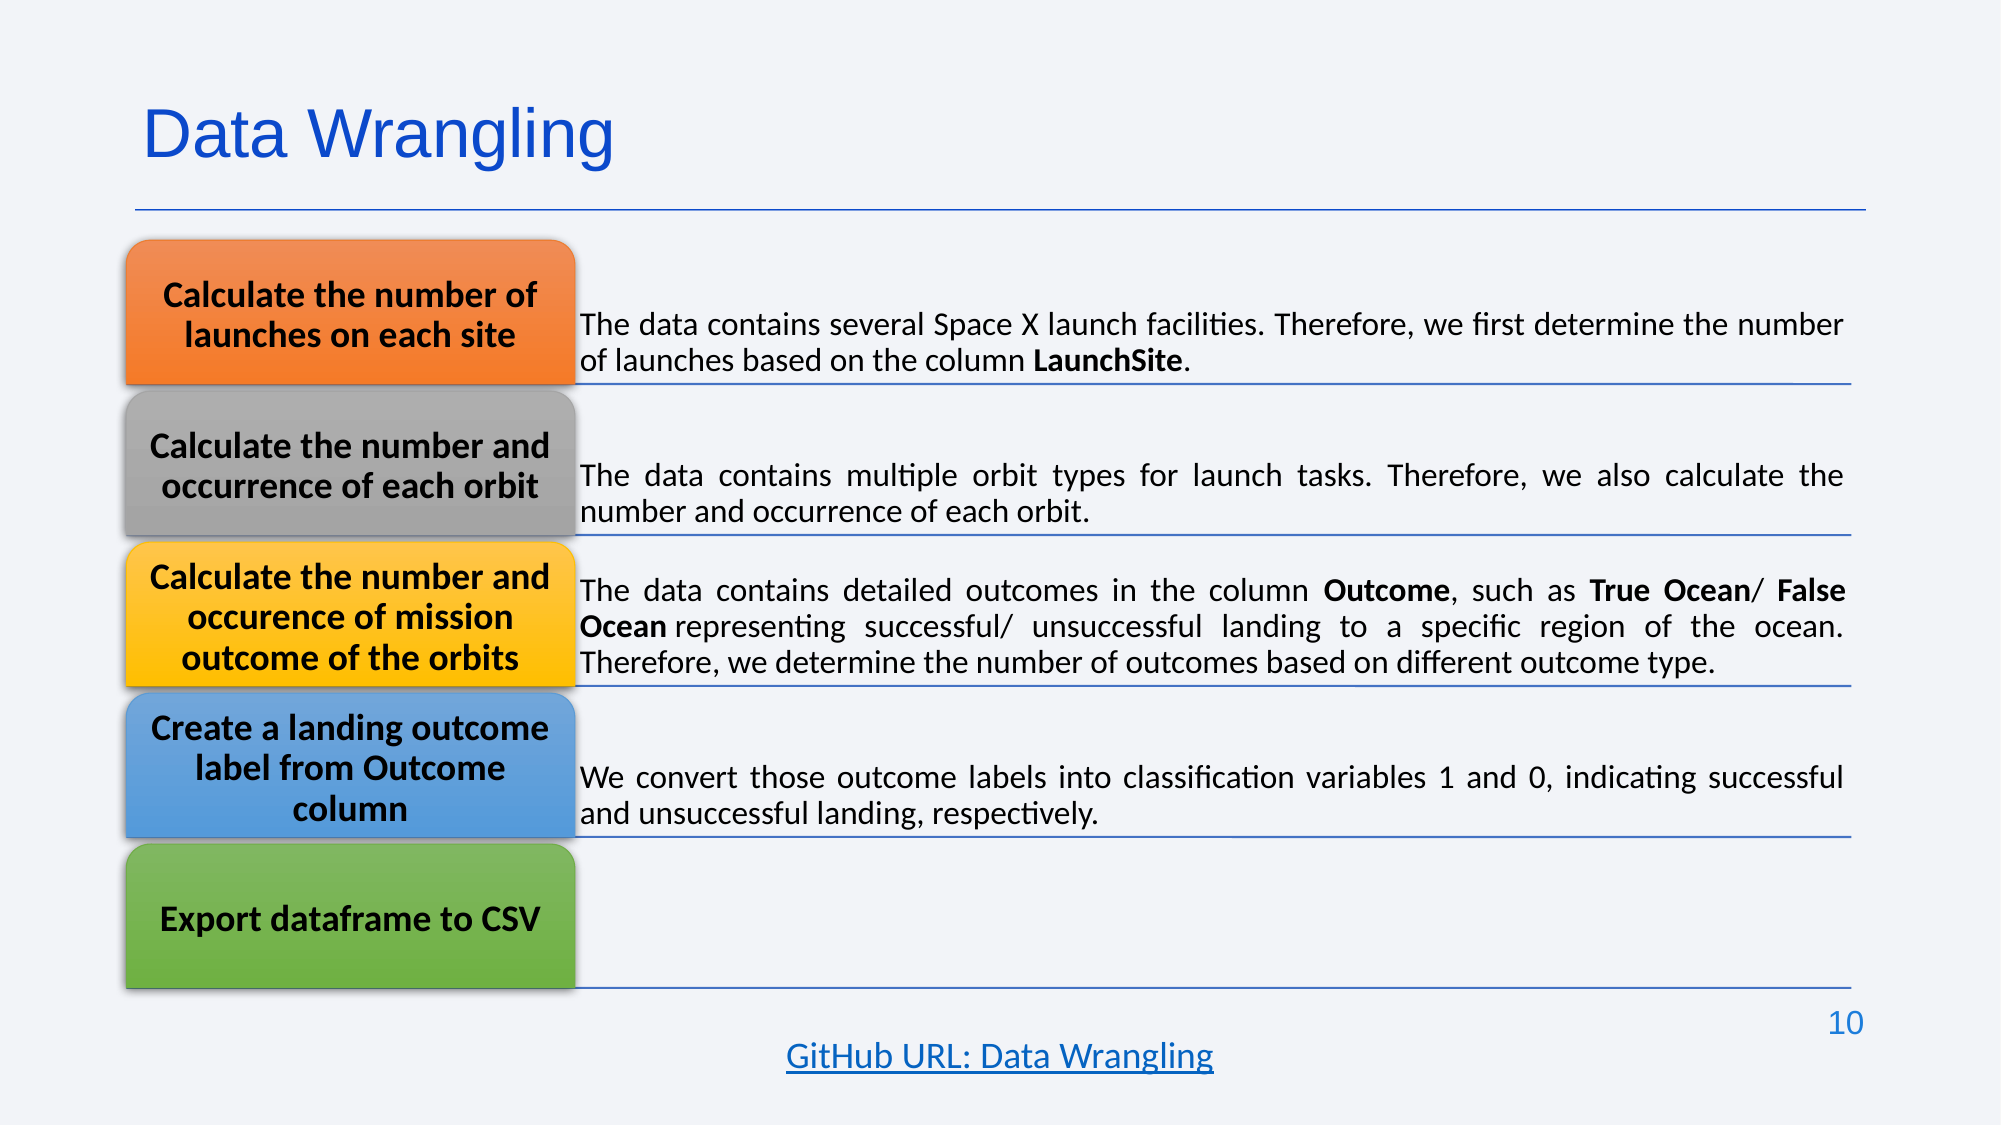

Data Wrangling
The data contains several Space X launch facilities. Therefore, we first determine the number of launches based on the column LaunchSite.
Calculate the number of launches on each site
The data contains multiple orbit types for launch tasks. Therefore, we also calculate the number and occurrence of each orbit.
Calculate the number and occurrence of each orbit
The data contains detailed outcomes in the column Outcome, such as True Ocean/ False Ocean representing successful/ unsuccessful landing to a specific region of the ocean. Therefore, we determine the number of outcomes based on different outcome type.
Calculate the number and occurence of mission outcome of the orbits
We convert those outcome labels into classification variables 1 and 0, indicating successful and unsuccessful landing, respectively.
Create a landing outcome label from Outcome column
Export dataframe to CSV
10
GitHub URL: Data Wrangling